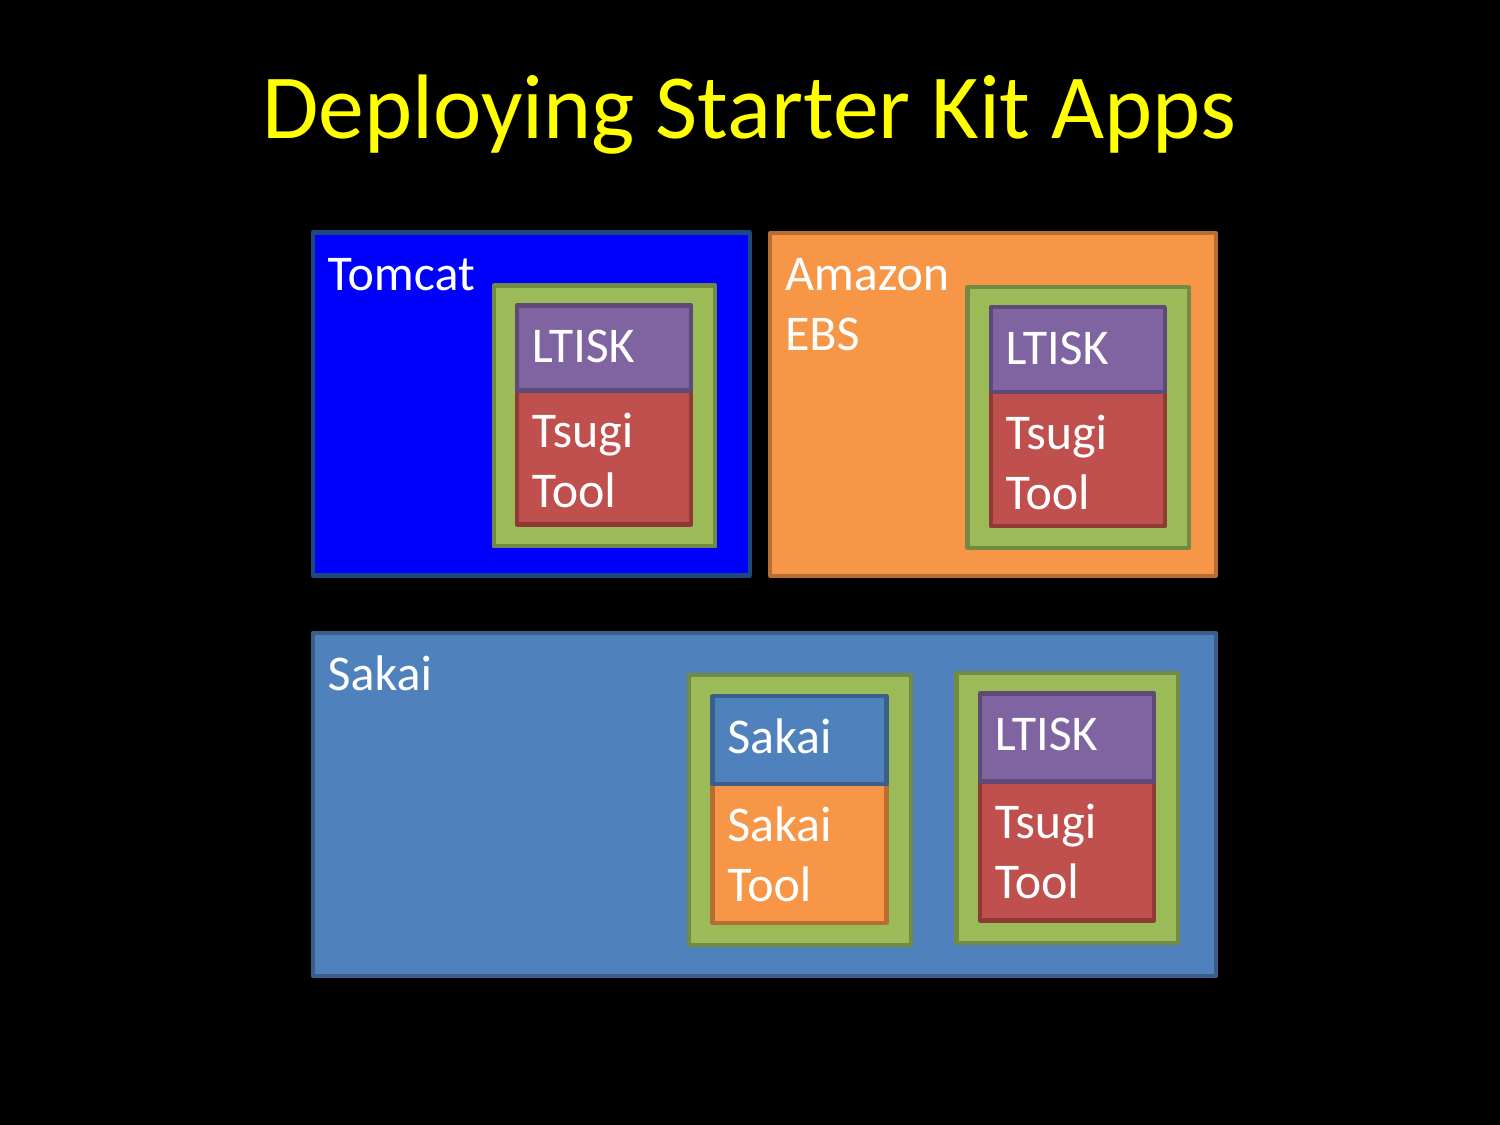

# Deploying Starter Kit Apps
Tomcat
Amazon
EBS

LTISK
Tsugi
Tool

LTISK
Tsugi
Tool
Sakai

LTISK
Tsugi
Tool

Sakai
Sakai
Tool